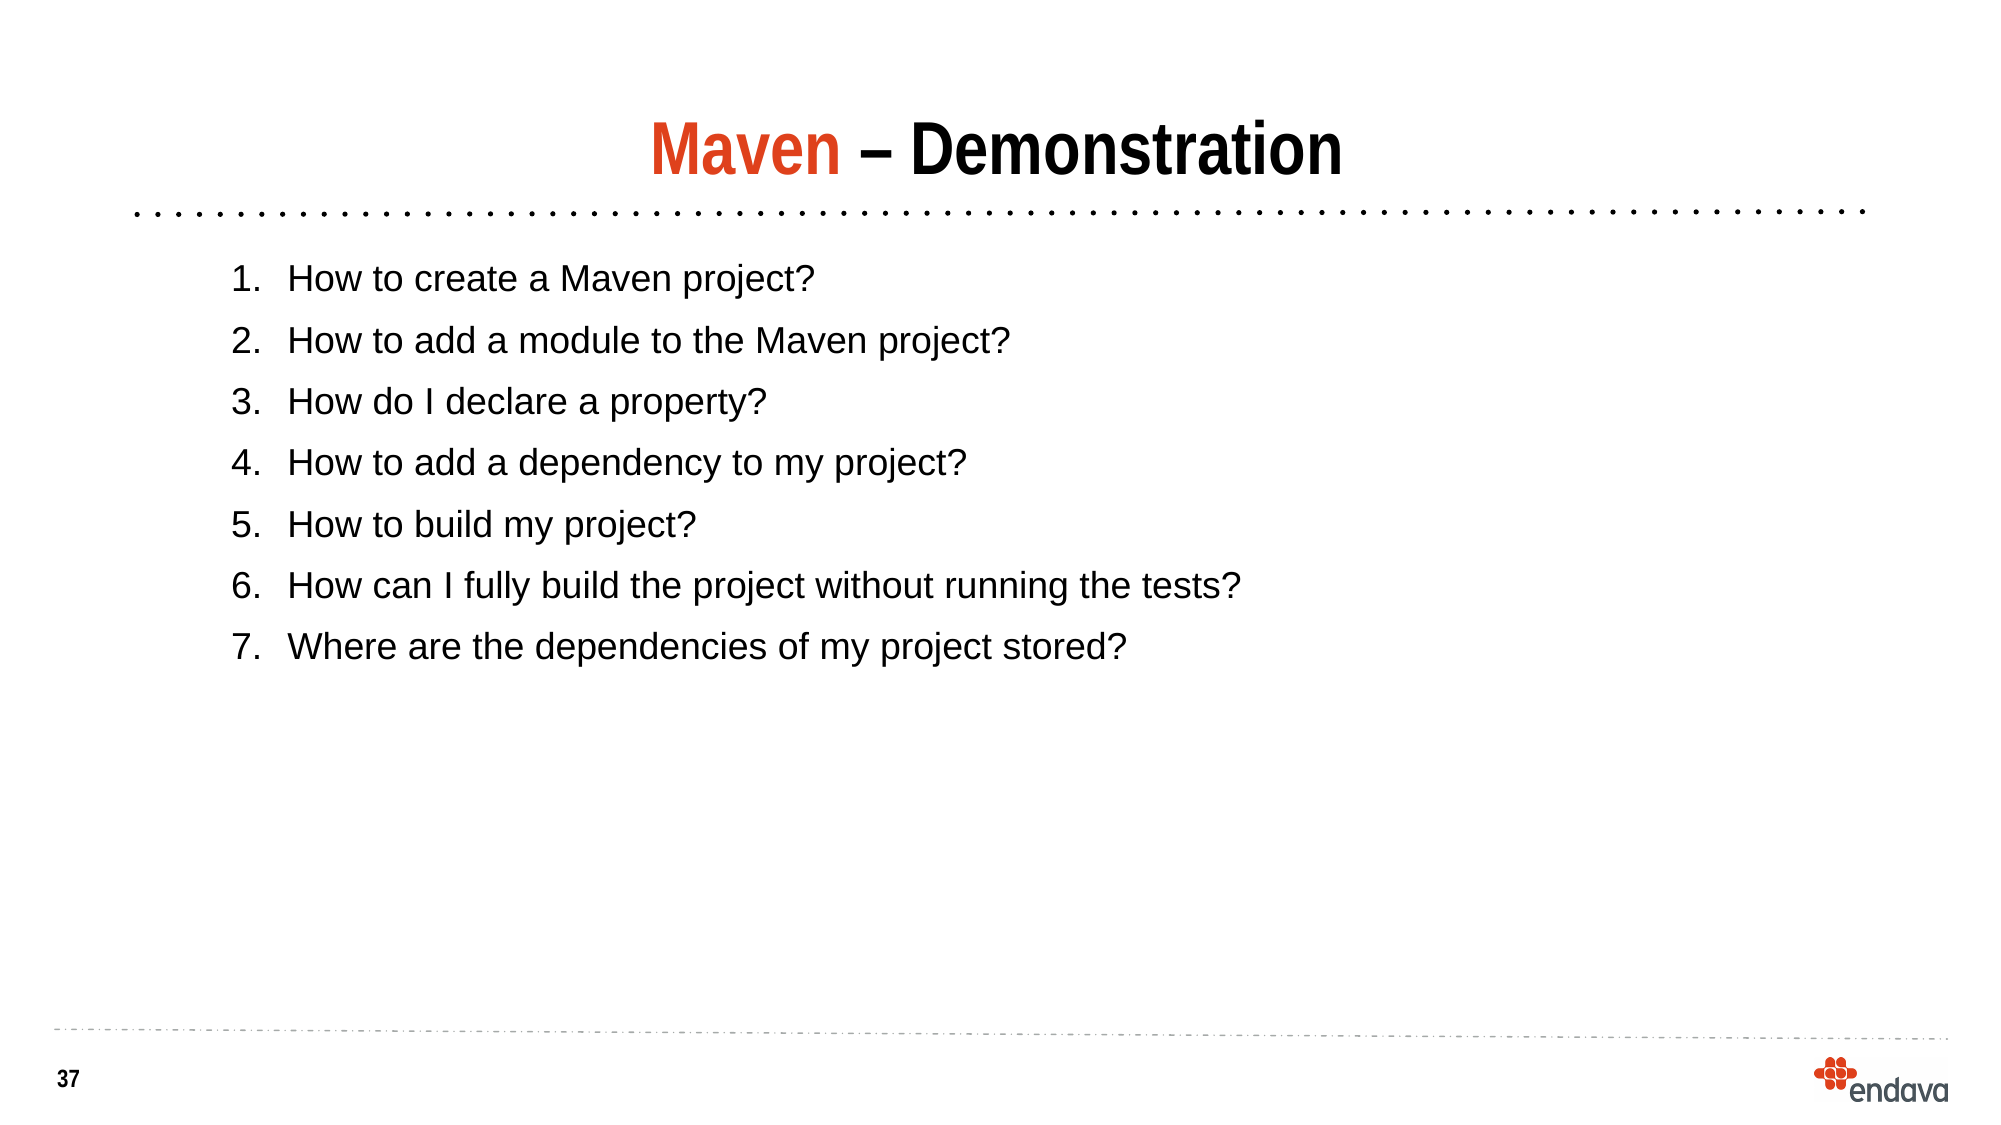

# Maven – Demonstration
How to create a Maven project?
How to add a module to the Maven project?
How do I declare a property?
How to add a dependency to my project?
How to build my project?
How can I fully build the project without running the tests?
Where are the dependencies of my project stored?